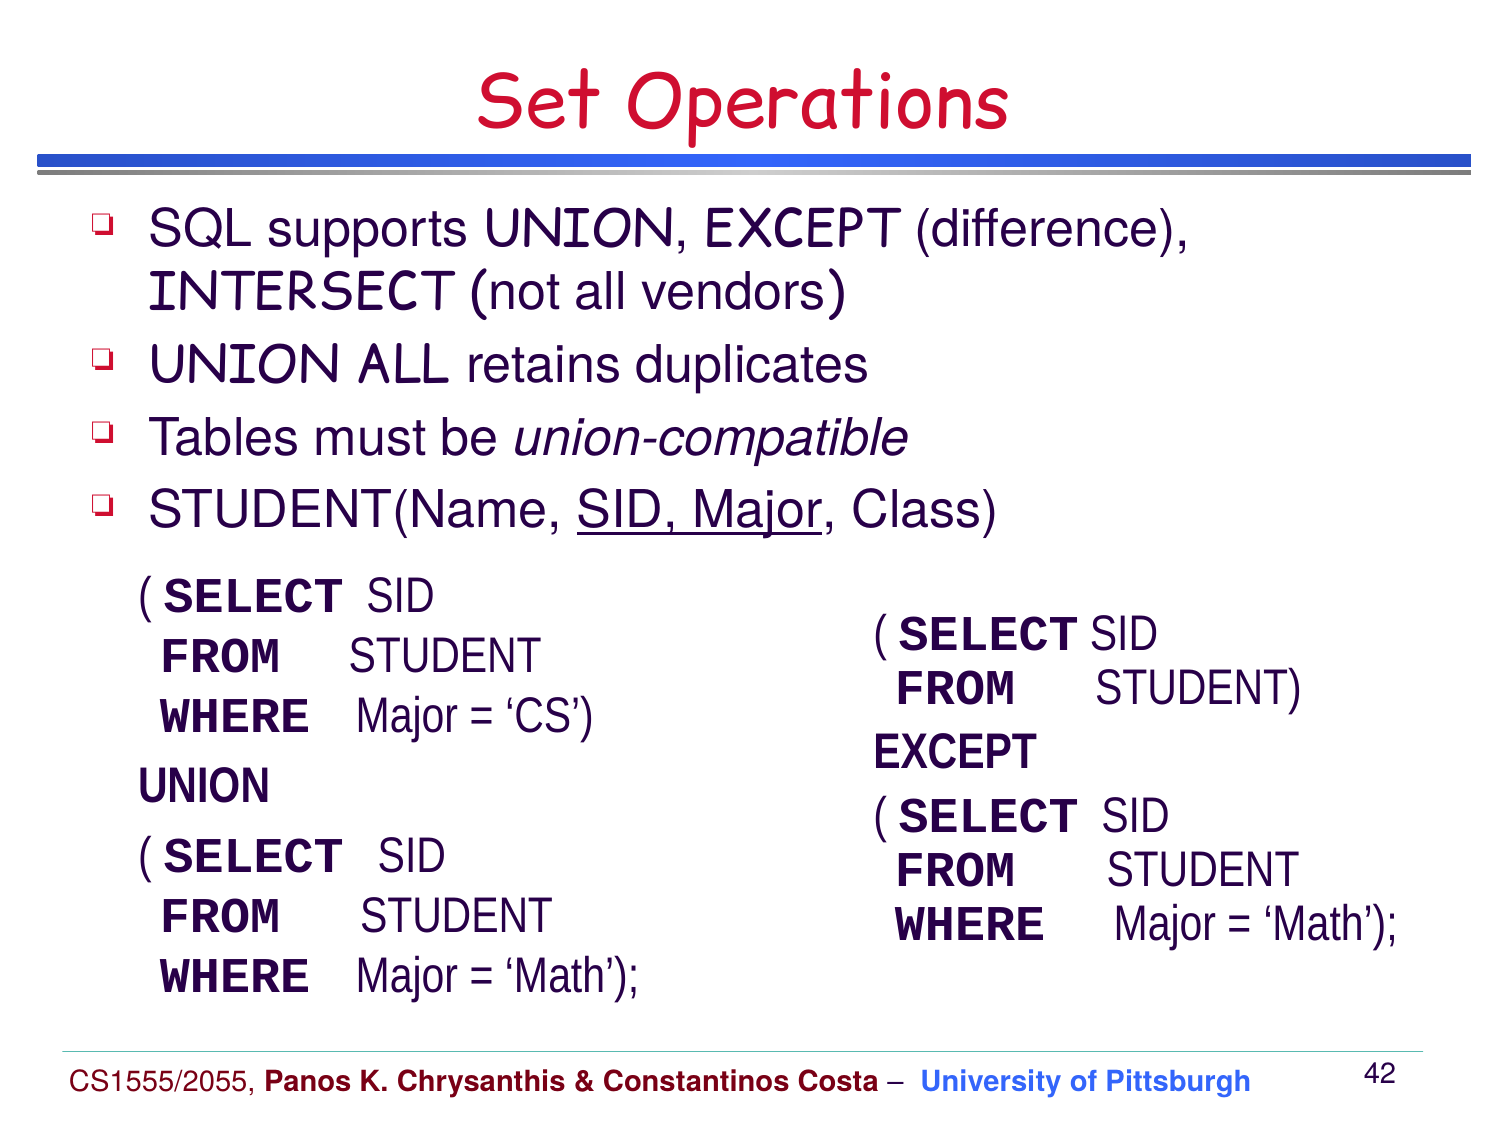

# Set Operations
SQL supports UNION, EXCEPT (difference), INTERSECT (not all vendors)
UNION ALL retains duplicates
Tables must be union-compatible
STUDENT(Name, SID, Major, Class)

    ( SELECT  SID
 FROM      STUDENT
 WHERE    Major = ‘CS’)
    UNION
    ( SELECT   SID
 FROM       STUDENT
 WHERE    Major = ‘Math’);
    ( SELECT SID
 FROM       STUDENT)
    EXCEPT
    ( SELECT  SID
 FROM        STUDENT
 WHERE      Major = ‘Math’);

| SID |
| --- |
| 1 |
| 1 |
| 2 |